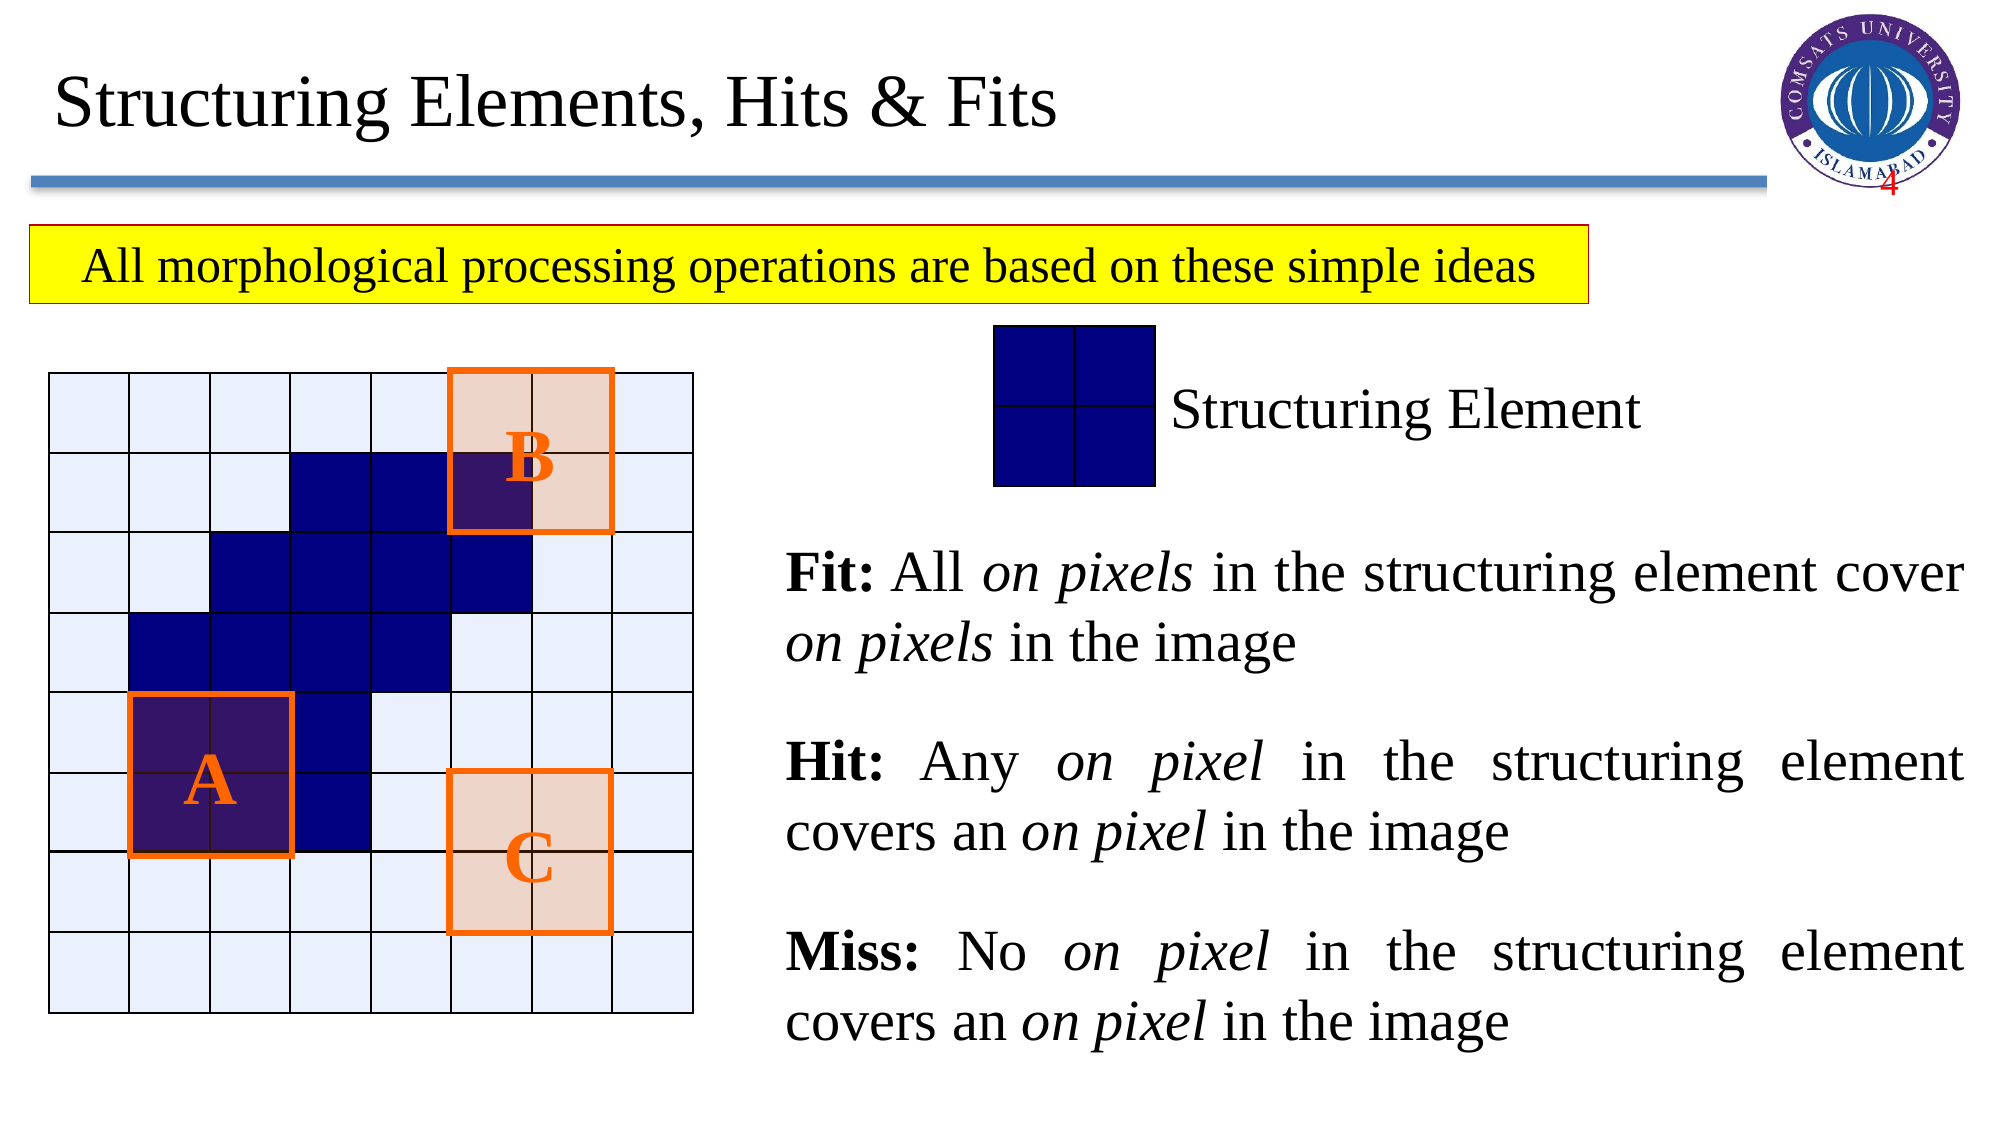

# Structuring Elements, Hits & Fits
All morphological processing operations are based on these simple ideas

Structuring Element
B

Fit: All on pixels in the structuring element cover on pixels in the image
Hit: Any on pixel in the structuring element covers an on pixel in the image
Miss: No on pixel in the structuring element covers an on pixel in the image
A
C